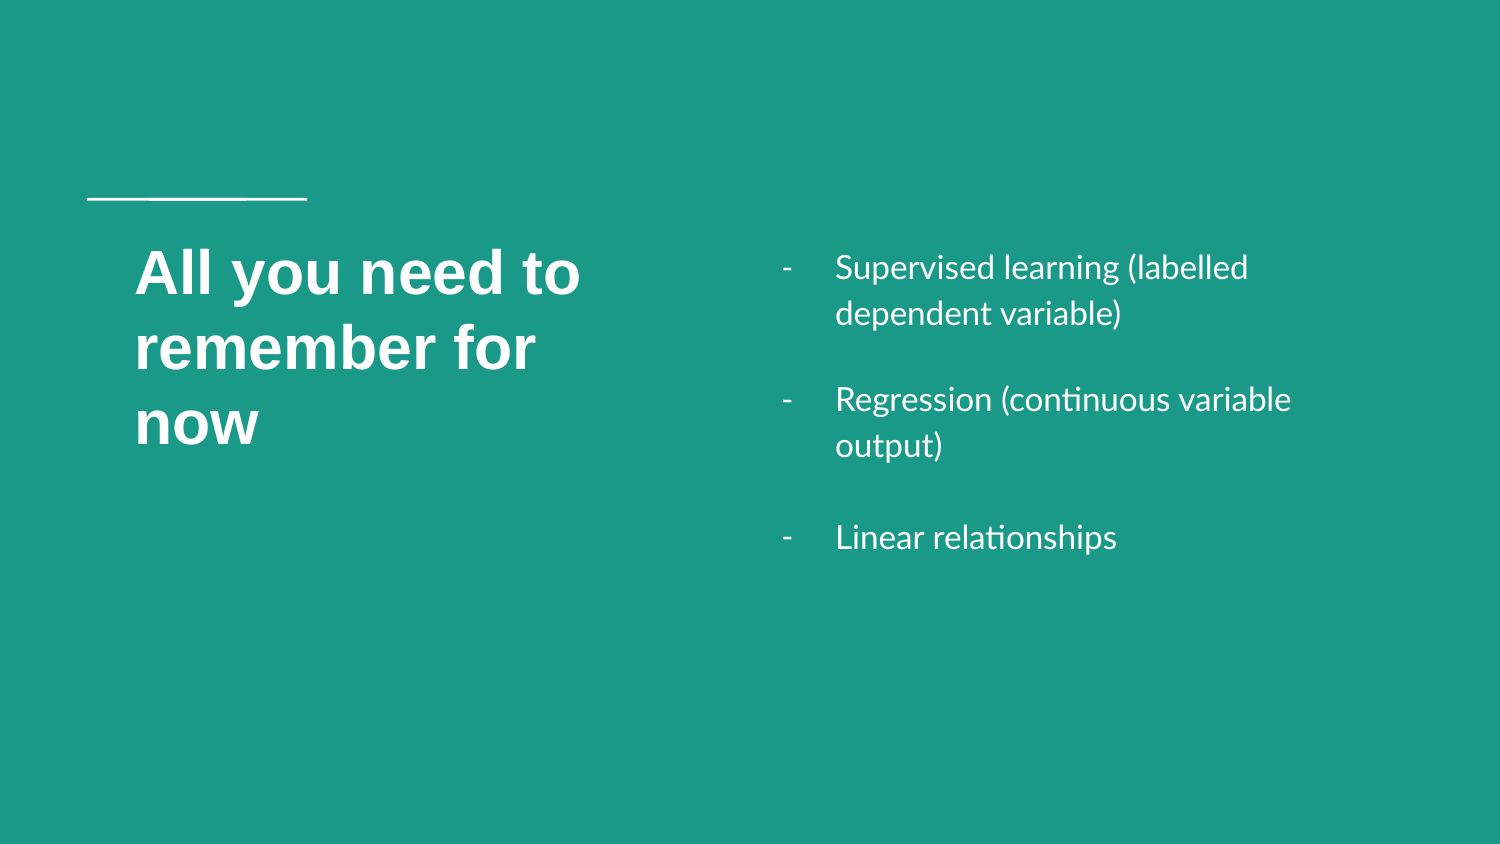

# All you need to remember for now
Supervised learning (labelled dependent variable)
Regression (continuous variable output)
Linear relationships